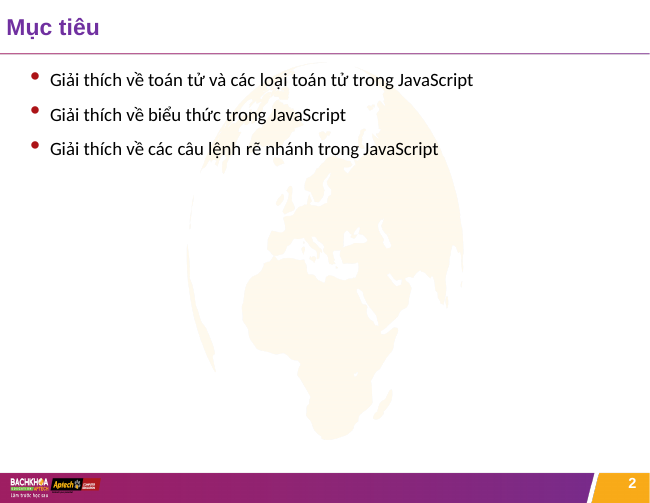

# Mục tiêu
Giải thích về toán tử và các loại toán tử trong JavaScript
Giải thích về biểu thức trong JavaScript
Giải thích về các câu lệnh rẽ nhánh trong JavaScript
2